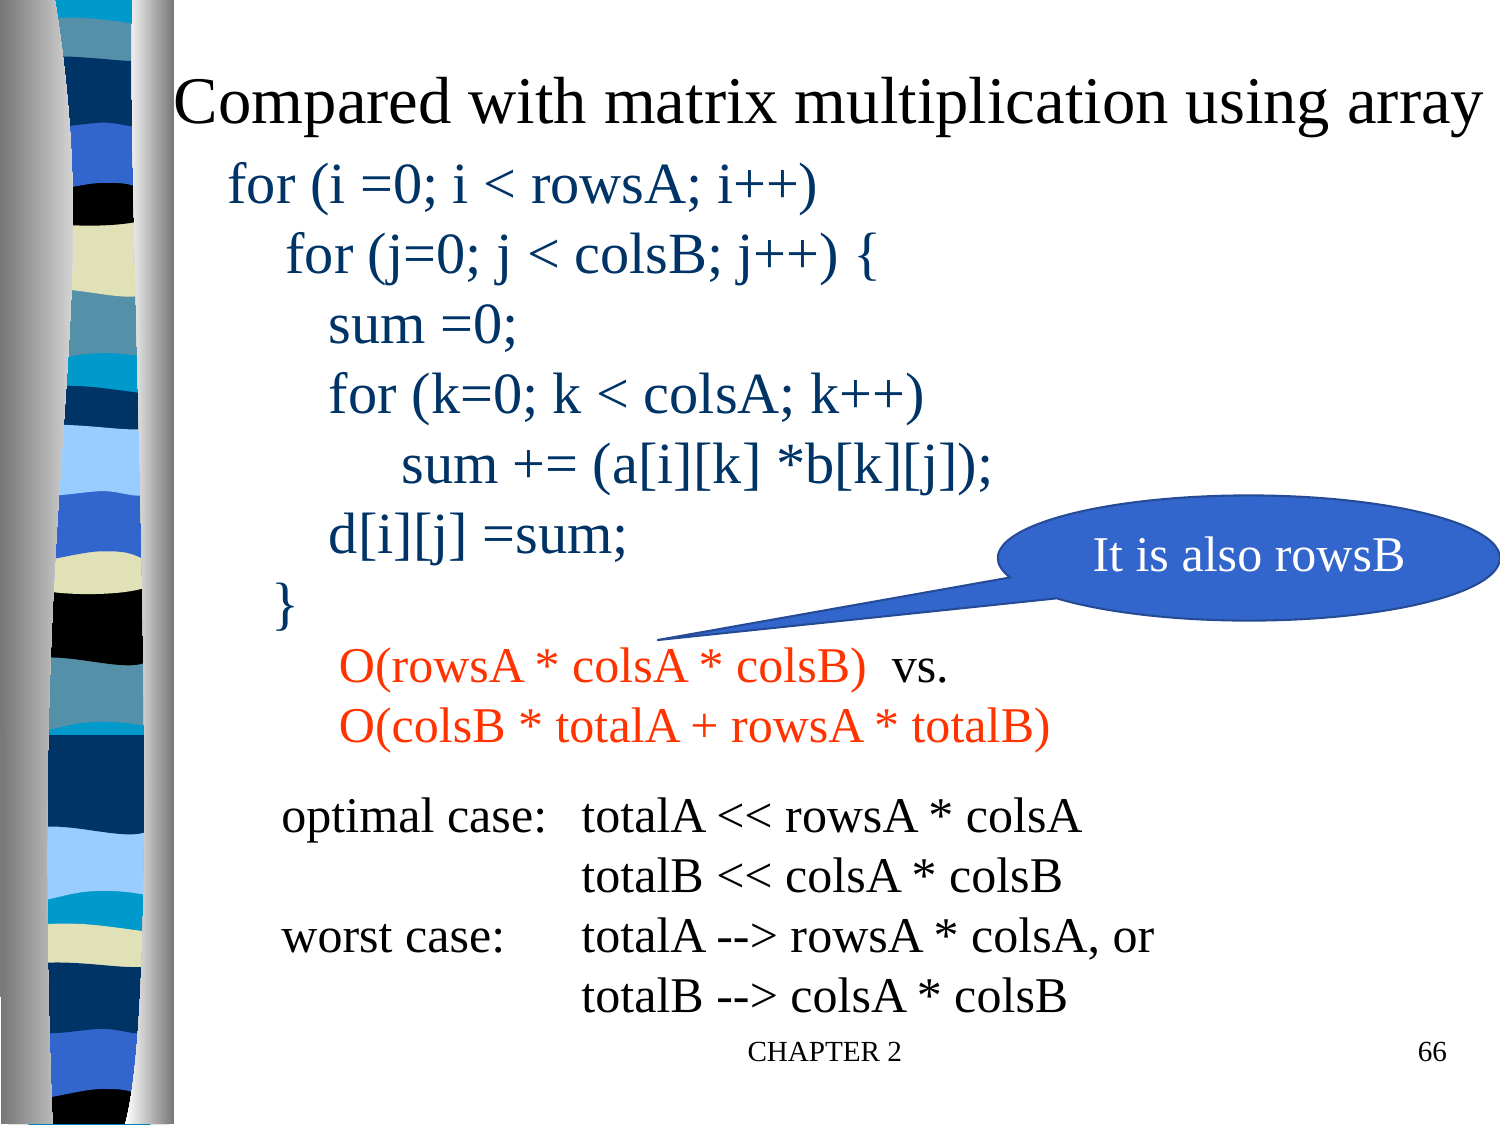

Compared with matrix multiplication using array
# for (i =0; i < rowsA; i++) for (j=0; j < colsB; j++) { sum =0; for (k=0; k < colsA; k++) sum += (a[i][k] *b[k][j]); d[i][j] =sum; }
It is also rowsB
O(rowsA * colsA * colsB)  vs.
O(colsB * totalA + rowsA * totalB)
optimal case: 	totalA << rowsA * colsA
                       	totalB << colsA * colsB
worst case:	totalA --> rowsA * colsA, or
		totalB --> colsA * colsB
CHAPTER 2
66